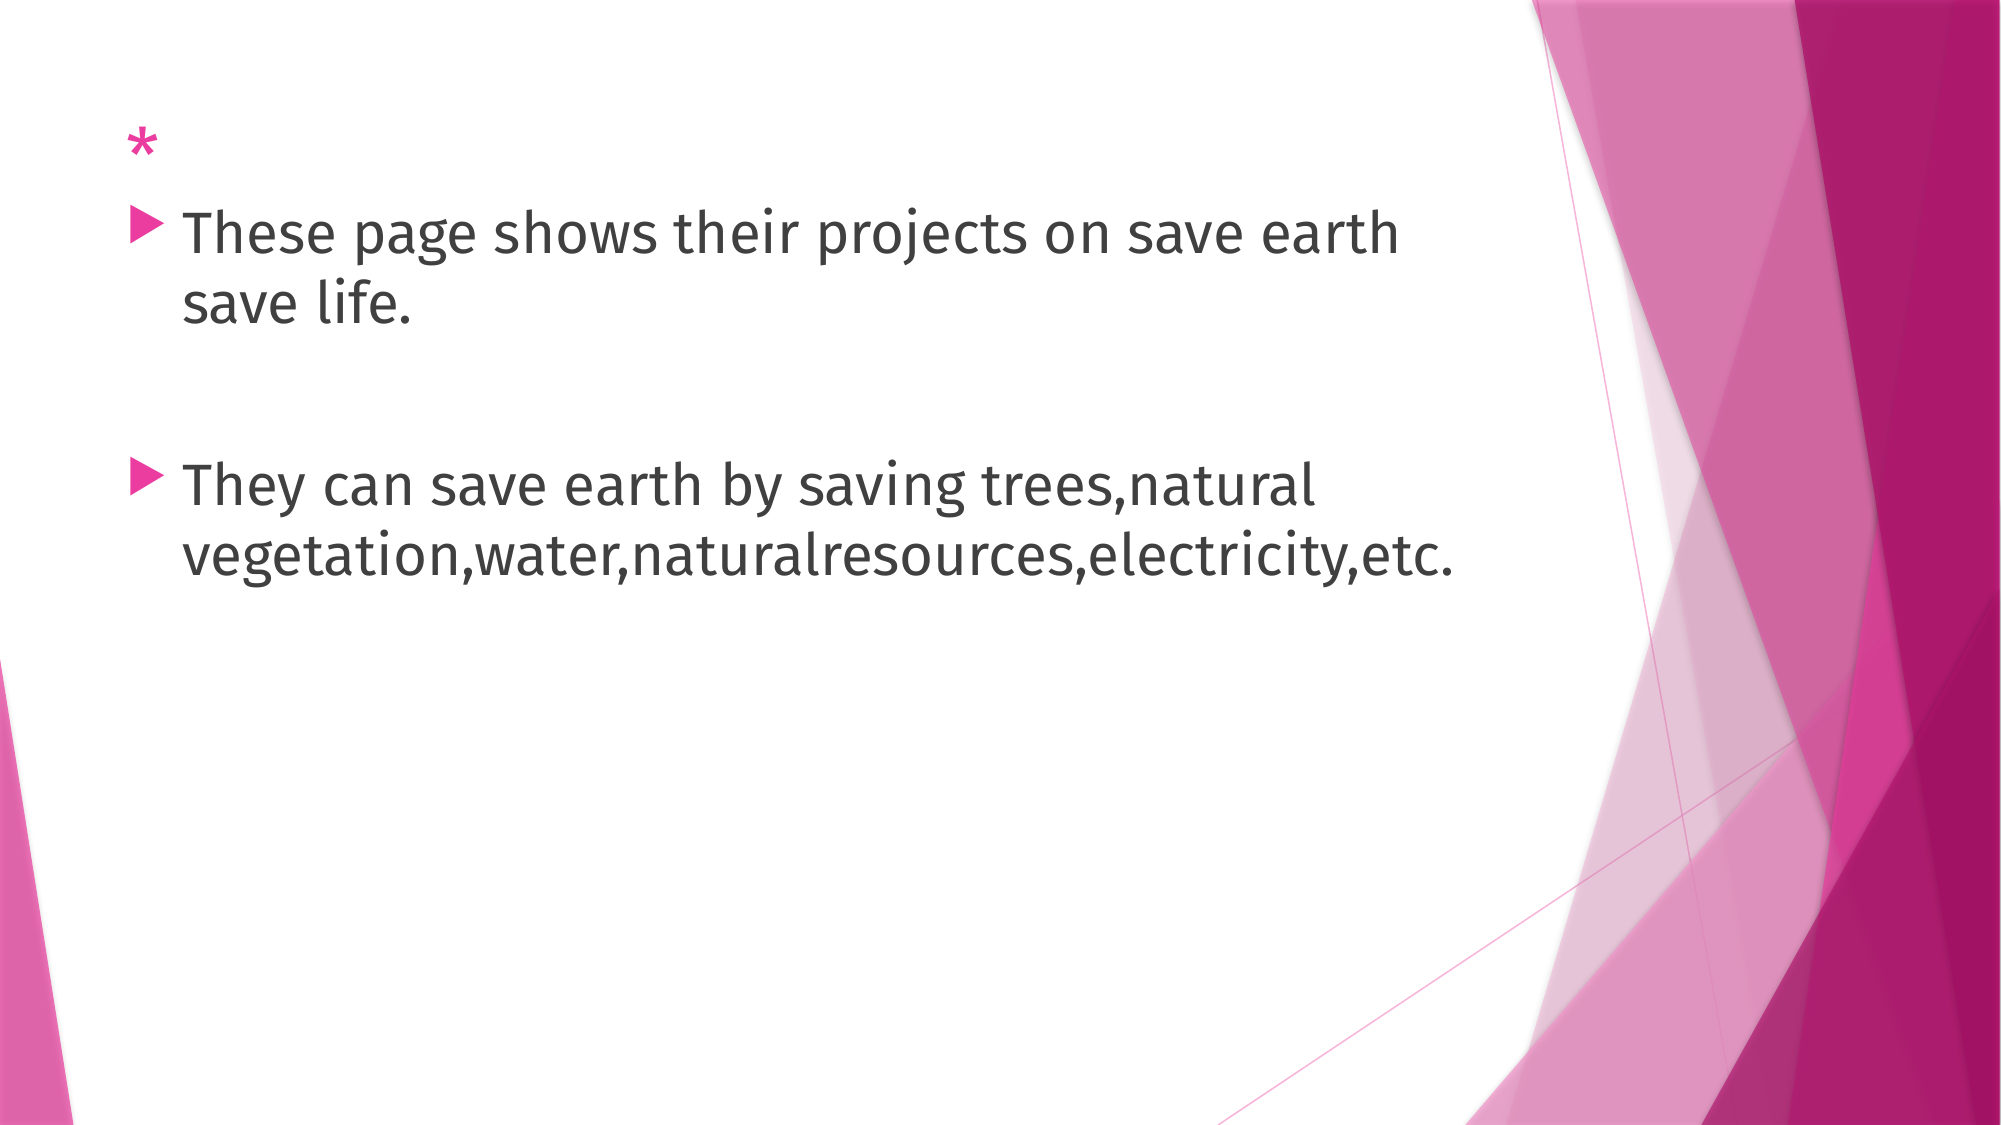

# *
These page shows their projects on save earth save life.

They can save earth by saving trees,natural vegetation,water,naturalresources,electricity,etc.